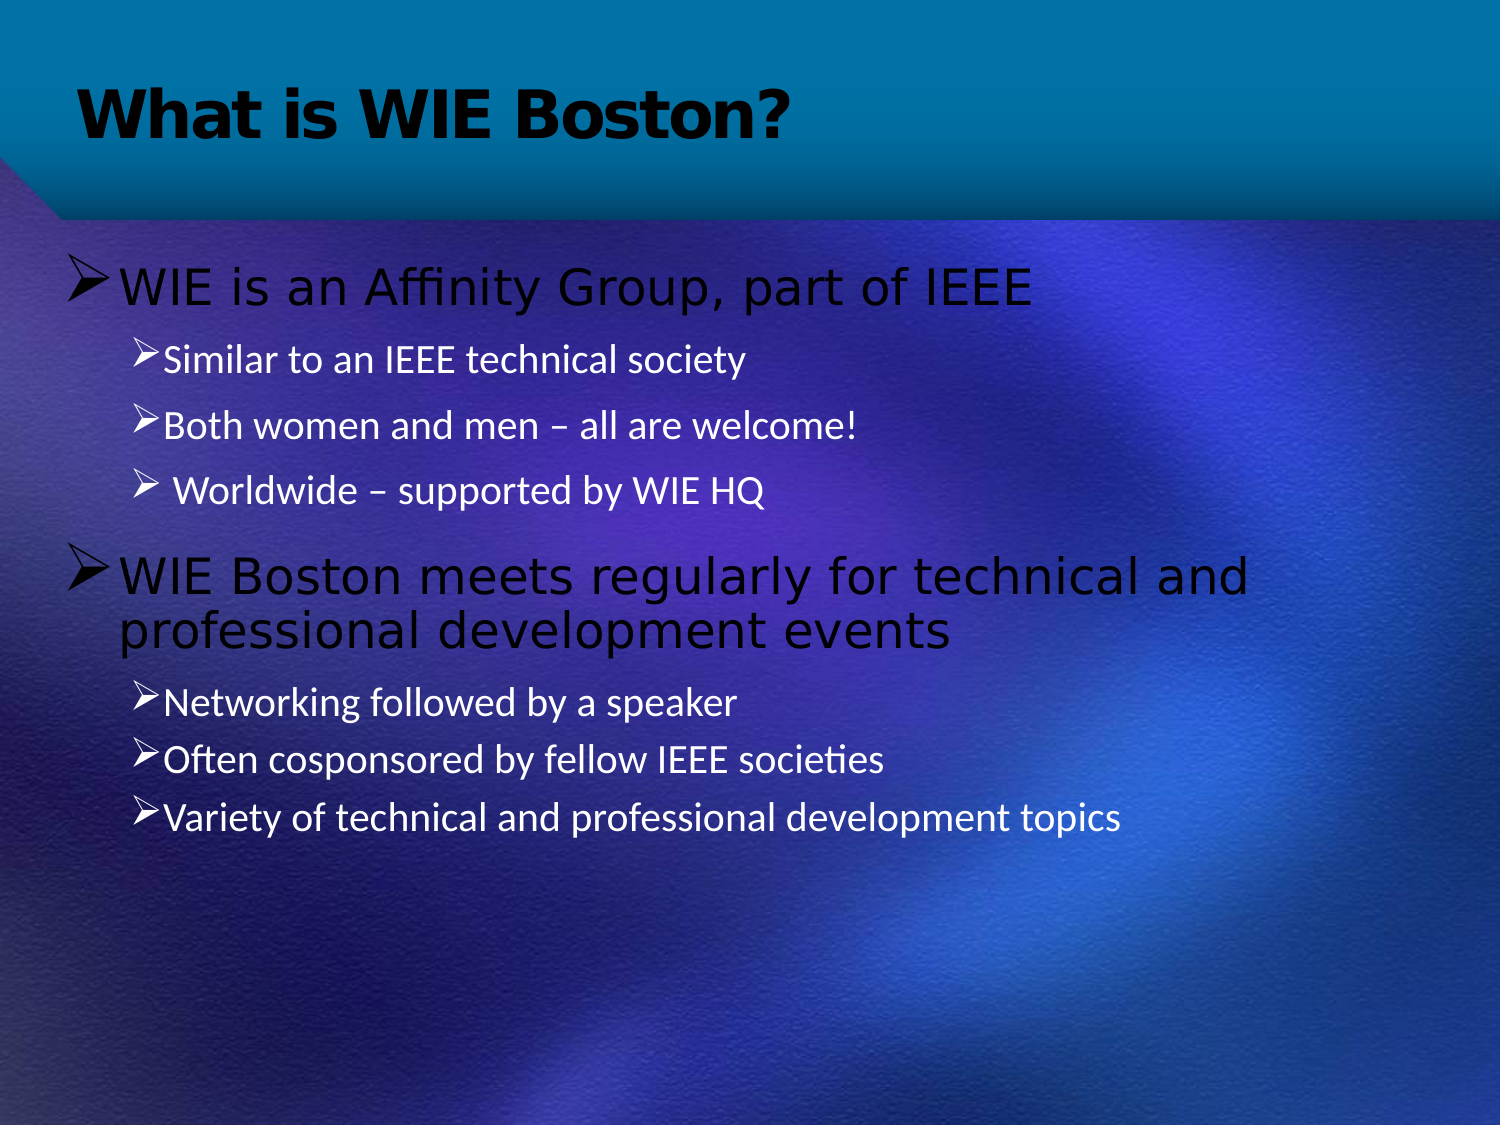

# What is WIE Boston?
WIE is an Affinity Group, part of IEEE
Similar to an IEEE technical society
Both women and men – all are welcome!
 Worldwide – supported by WIE HQ
WIE Boston meets regularly for technical and professional development events
Networking followed by a speaker
Often cosponsored by fellow IEEE societies
Variety of technical and professional development topics